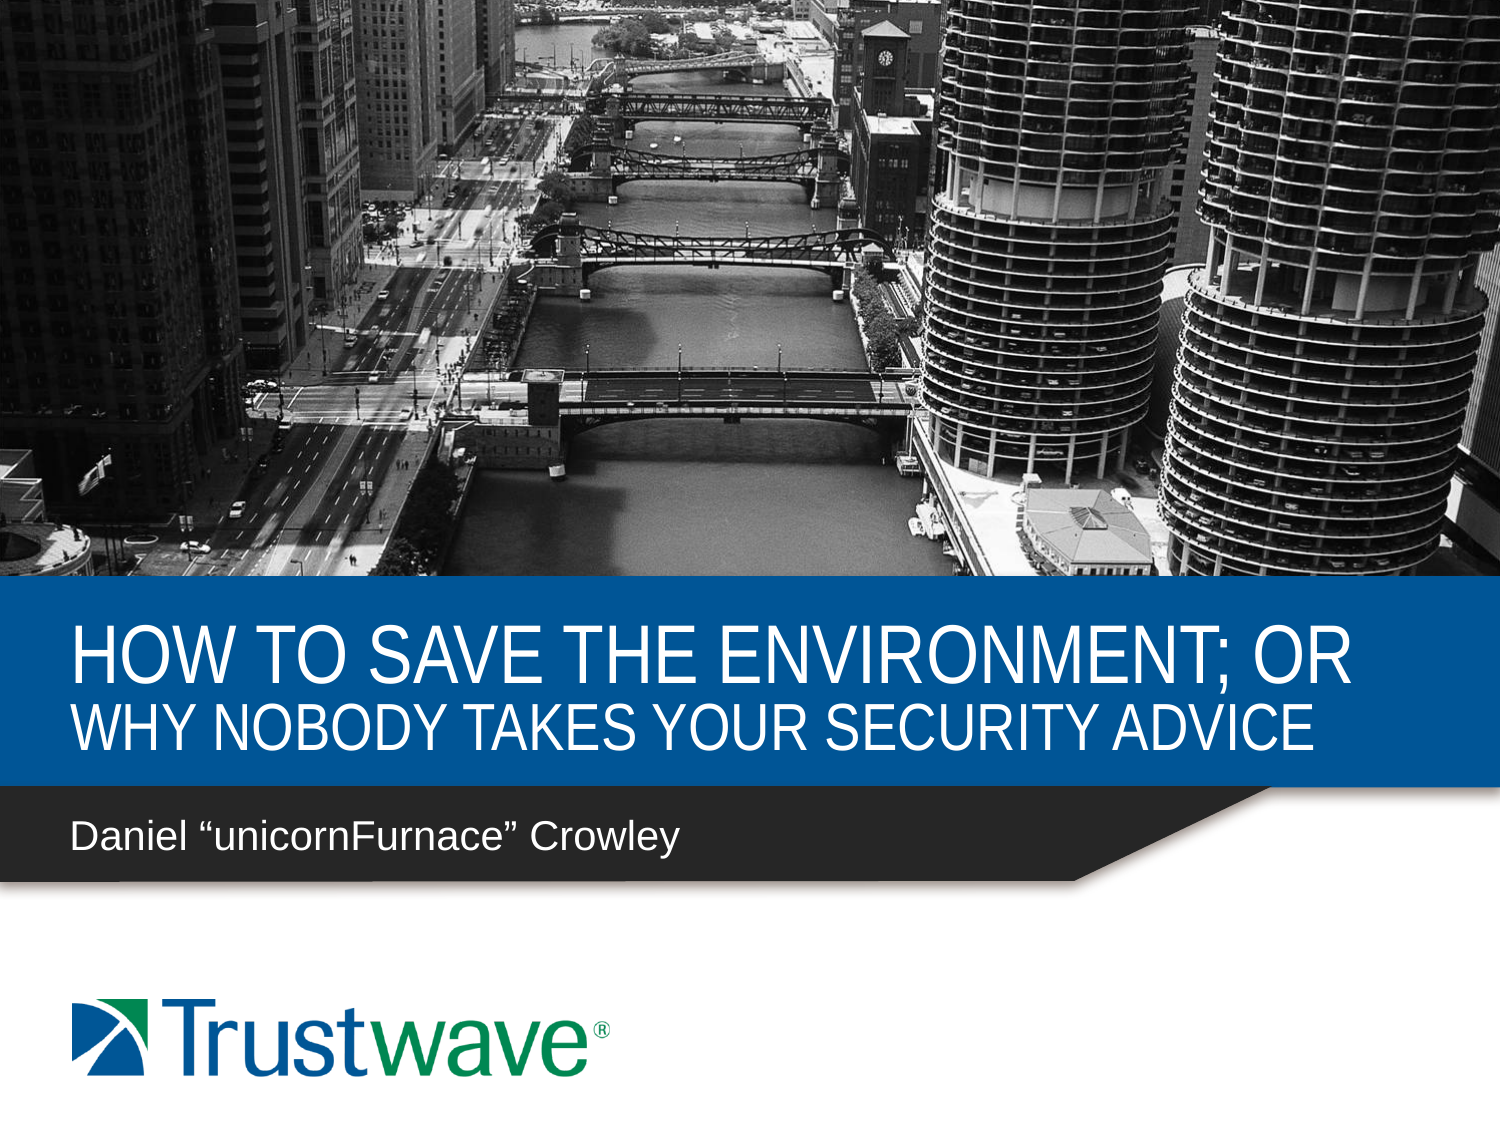

# How to Save the Environment; or Why Nobody Takes your Security Advice
Daniel “unicornFurnace” Crowley